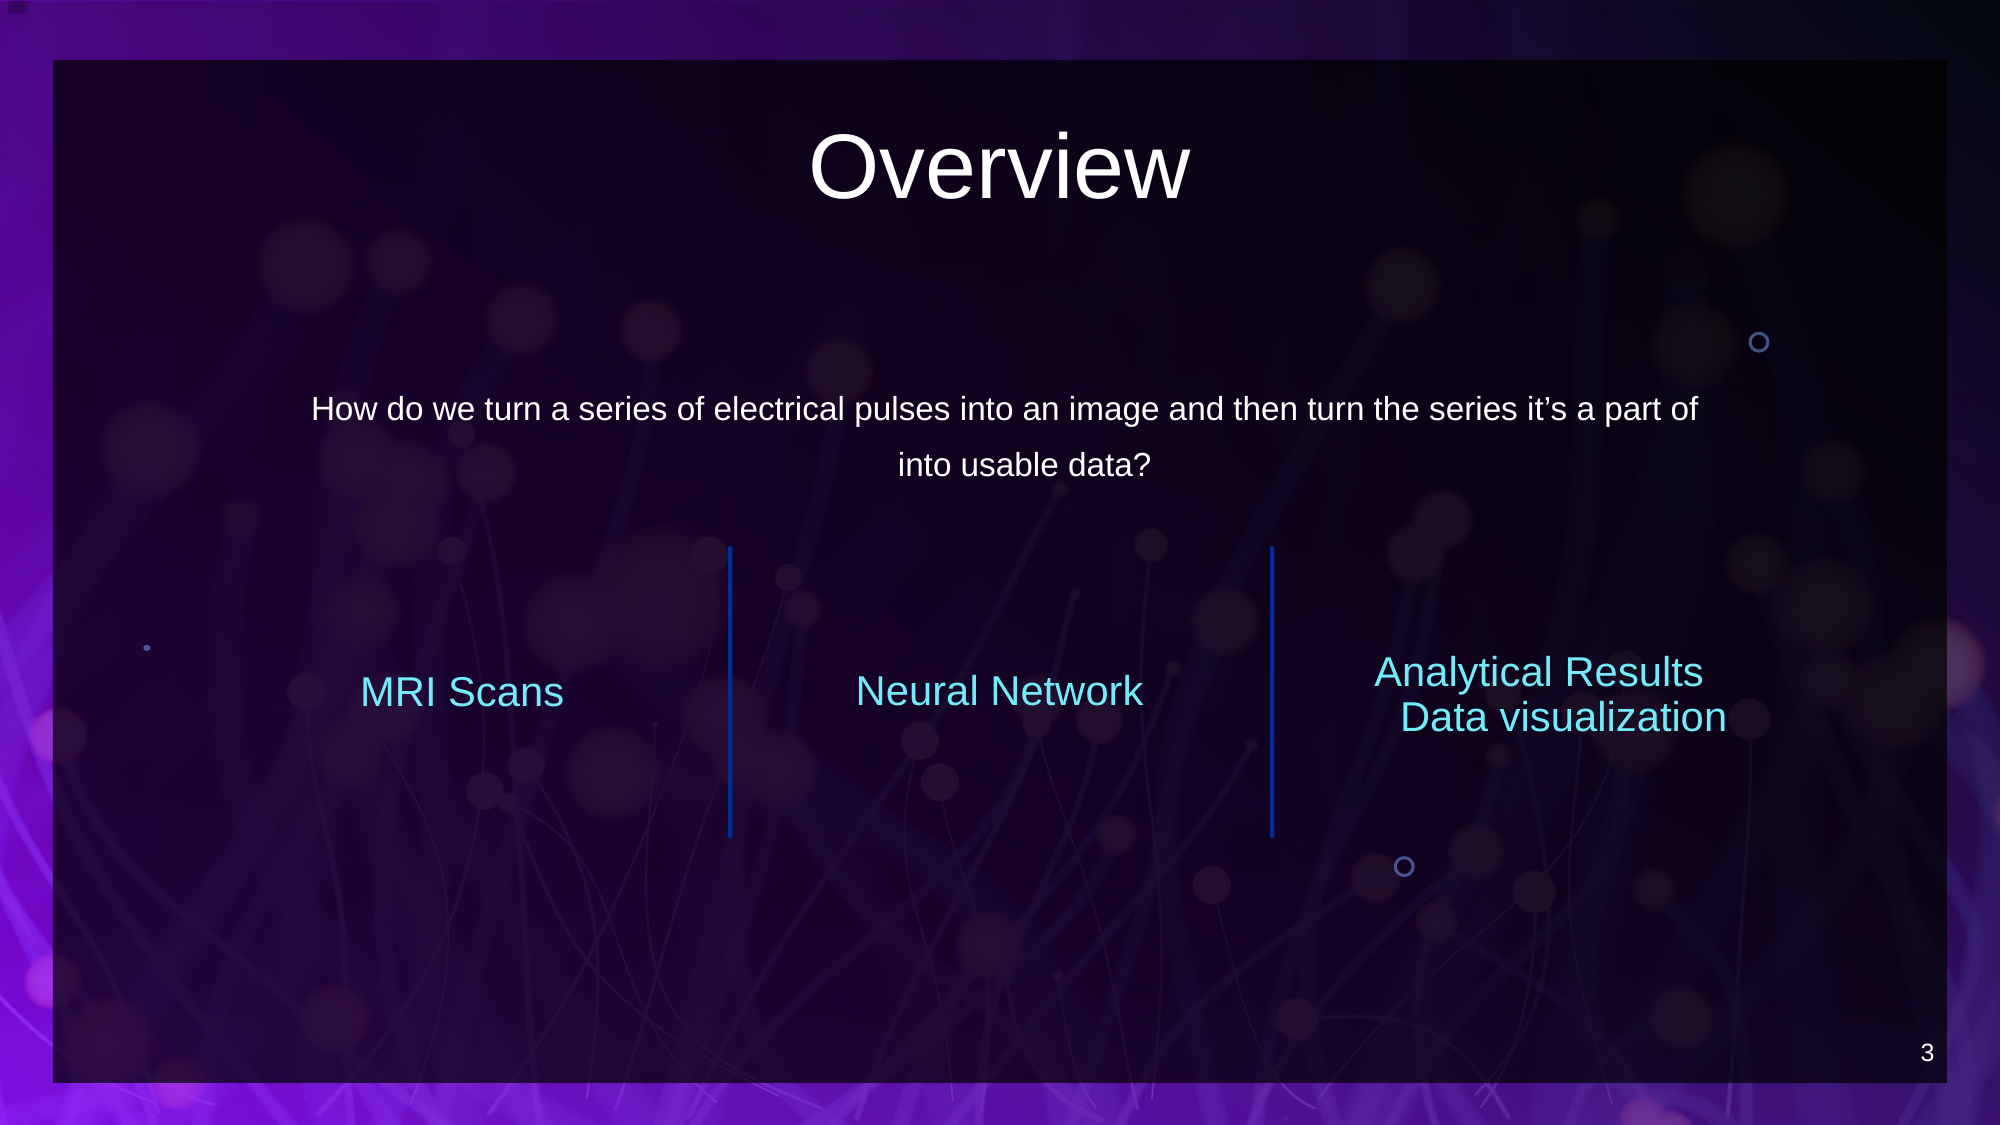

# Overview
How do we turn a series of electrical pulses into an image and then turn the series it’s a part of into usable data?

Neural Network
MRI Scans

Analytical Results
Data visualization

3